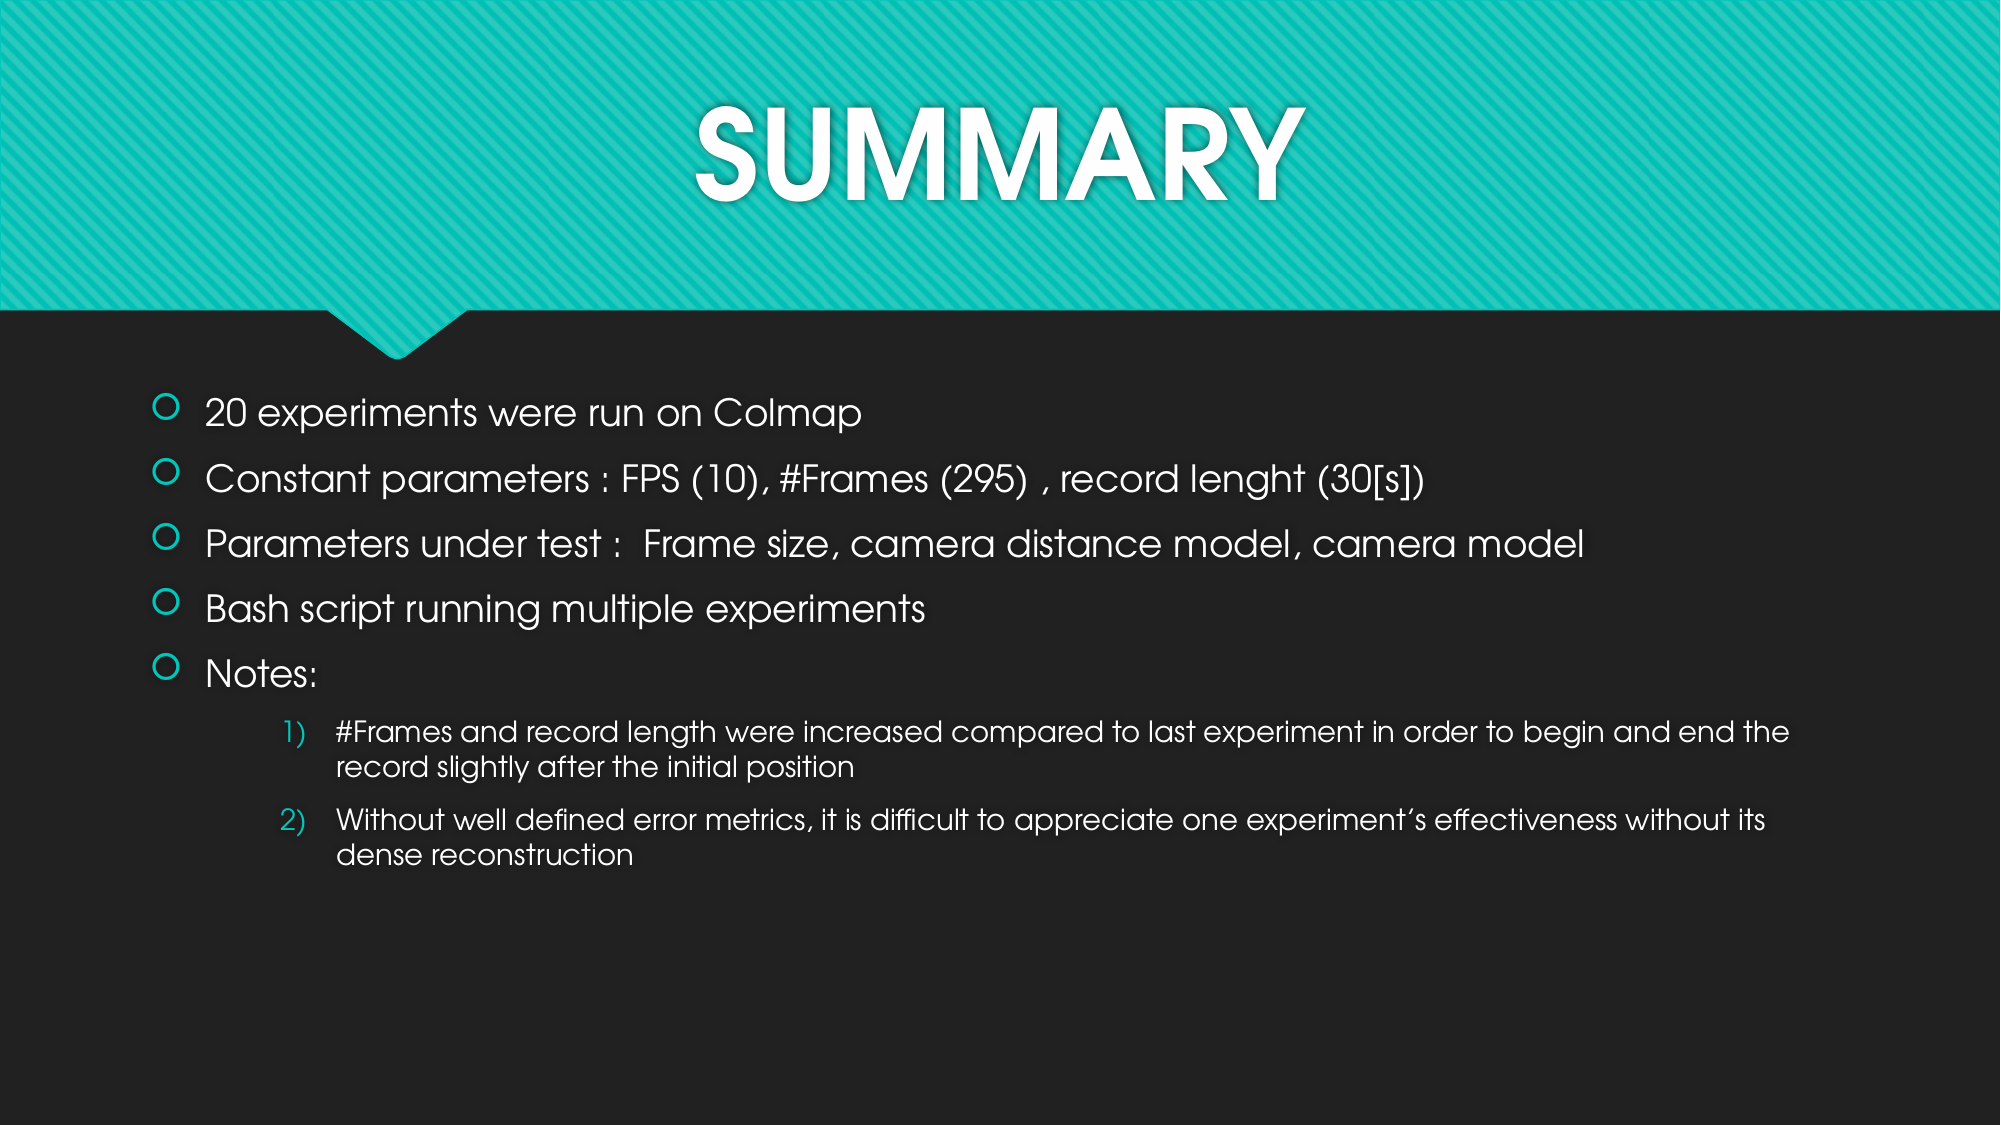

# SUMMARY
20 experiments were run on Colmap
Constant parameters : FPS (10), #Frames (295) , record lenght (30[s])
Parameters under test :  Frame size, camera distance model, camera model
Bash script running multiple experiments
Notes:
#Frames and record length were increased compared to last experiment in order to begin and end the record slightly after the initial position
Without well defined error metrics, it is difficult to appreciate one experiment’s effectiveness without its dense reconstruction